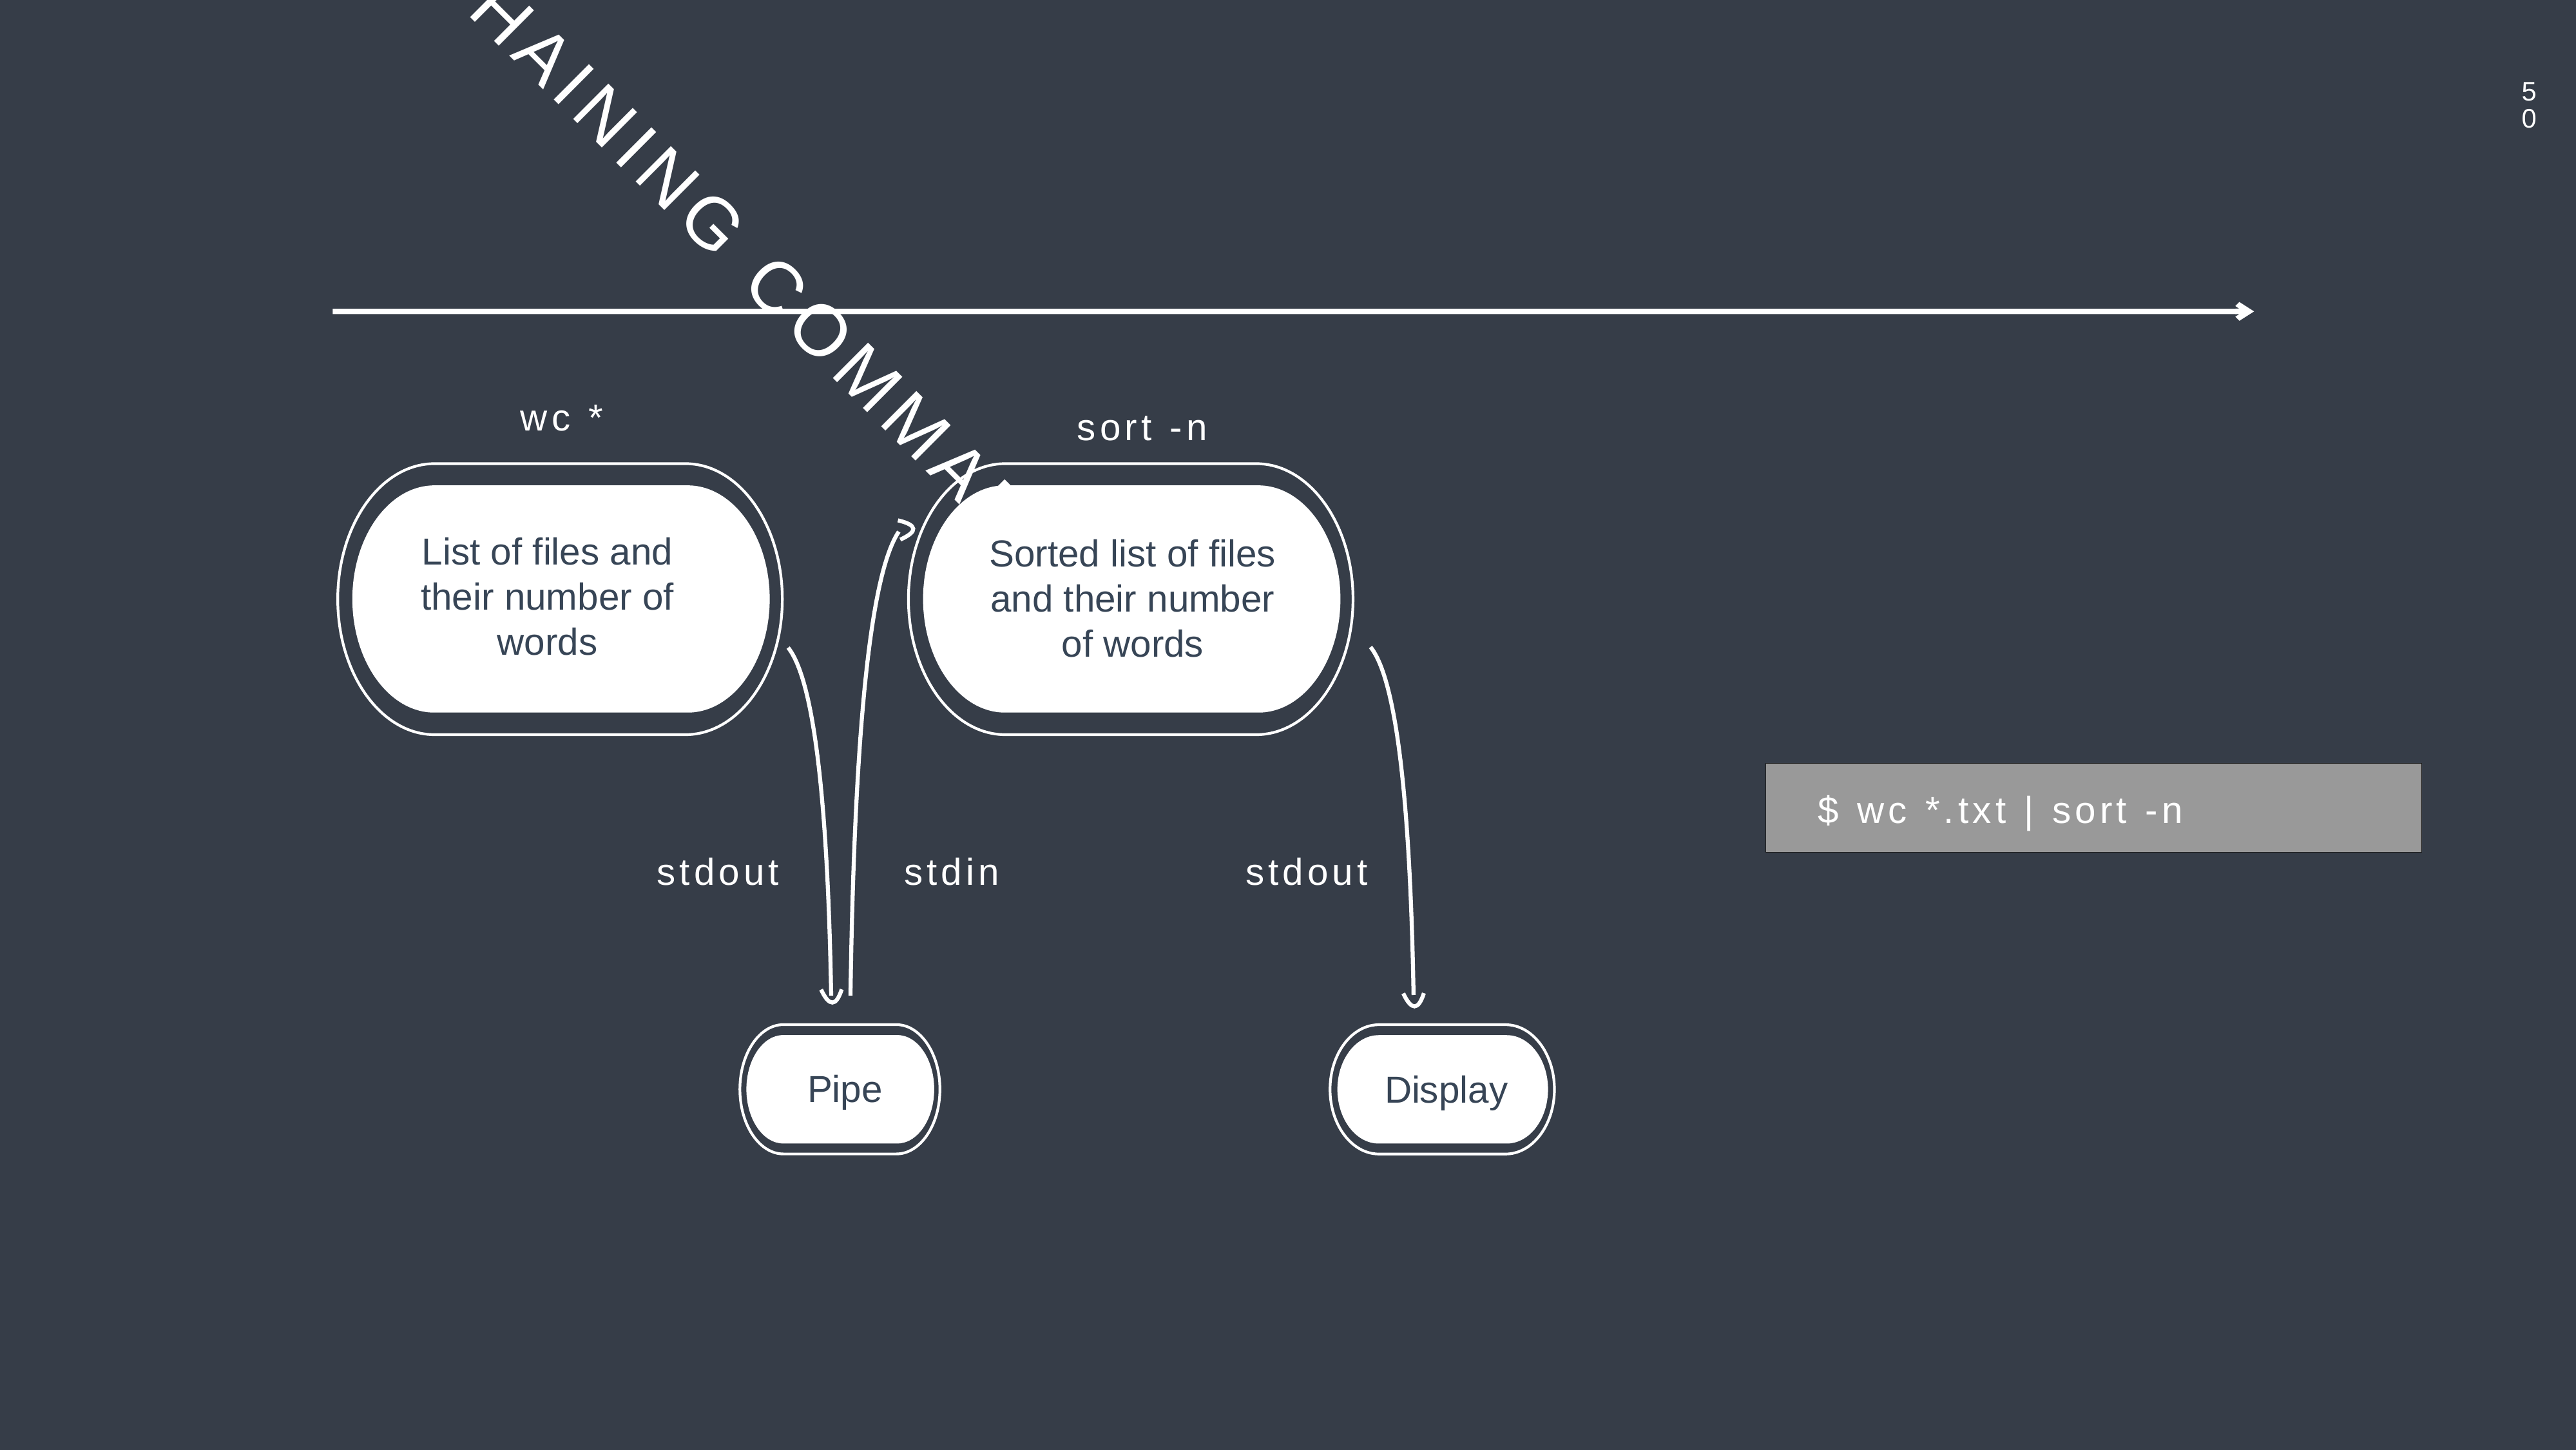

50
CHAINING COMMANDS

wc *
sort -n

List of files and their number of words
Sorted list of files and their number of words

$ wc *.txt | sort -n
stdin
stdout
stdout

Pipe
Pipe
Display